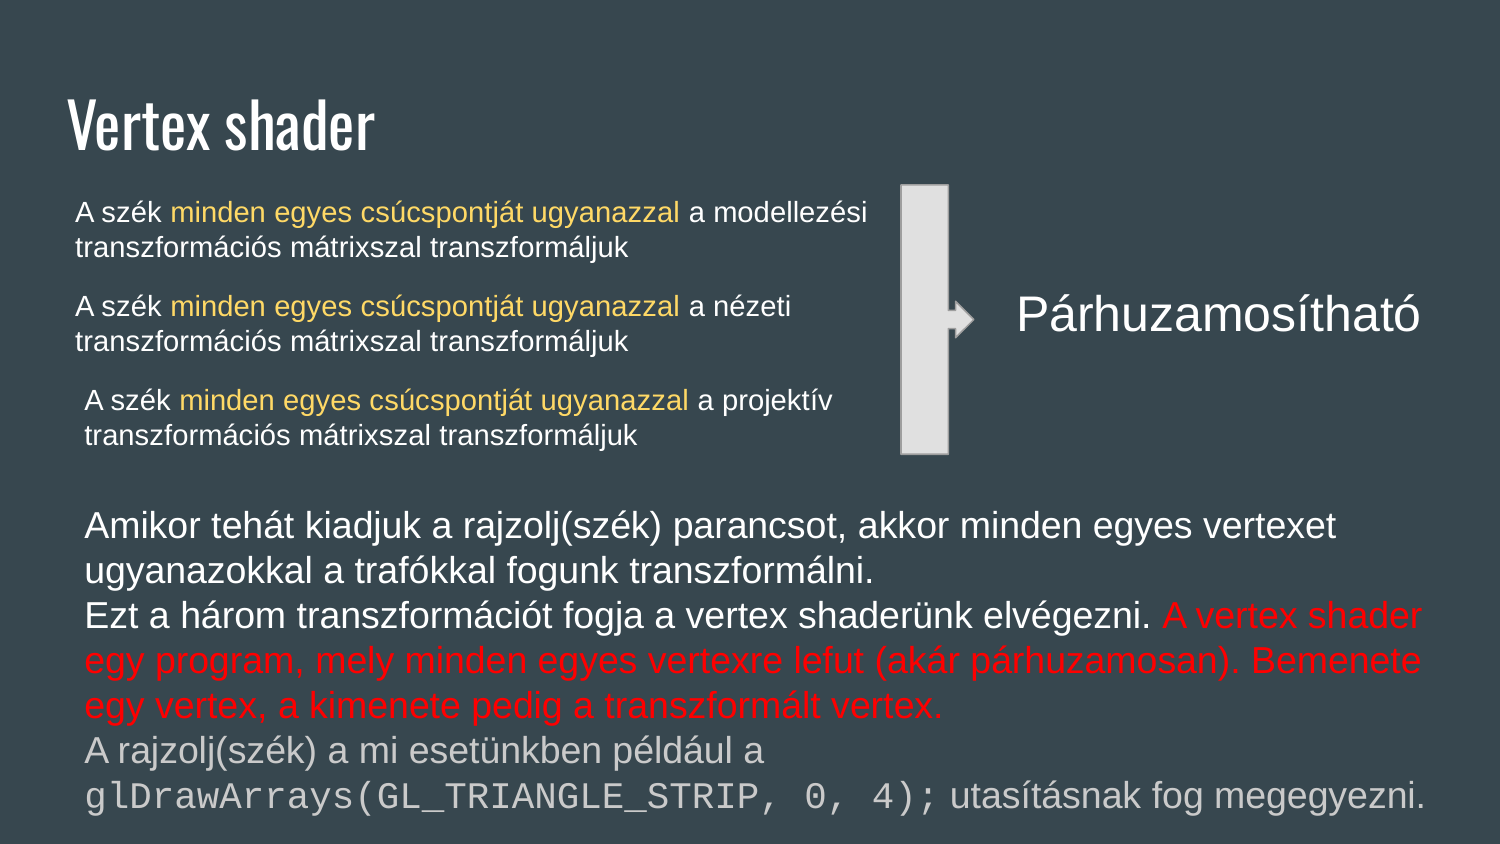

# Vertex shader
A szék minden egyes csúcspontját ugyanazzal a modellezési transzformációs mátrixszal transzformáljuk

Párhuzamosítható
A szék minden egyes csúcspontját ugyanazzal a nézeti transzformációs mátrixszal transzformáljuk
A szék minden egyes csúcspontját ugyanazzal a projektív transzformációs mátrixszal transzformáljuk
Amikor tehát kiadjuk a rajzolj(szék) parancsot, akkor minden egyes vertexet ugyanazokkal a trafókkal fogunk transzformálni.
Ezt a három transzformációt fogja a vertex shaderünk elvégezni. A vertex shader egy program, mely minden egyes vertexre lefut (akár párhuzamosan). Bemenete egy vertex, a kimenete pedig a transzformált vertex.
A rajzolj(szék) a mi esetünkben például a glDrawArrays(GL_TRIANGLE_STRIP, 0, 4); utasításnak fog megegyezni.